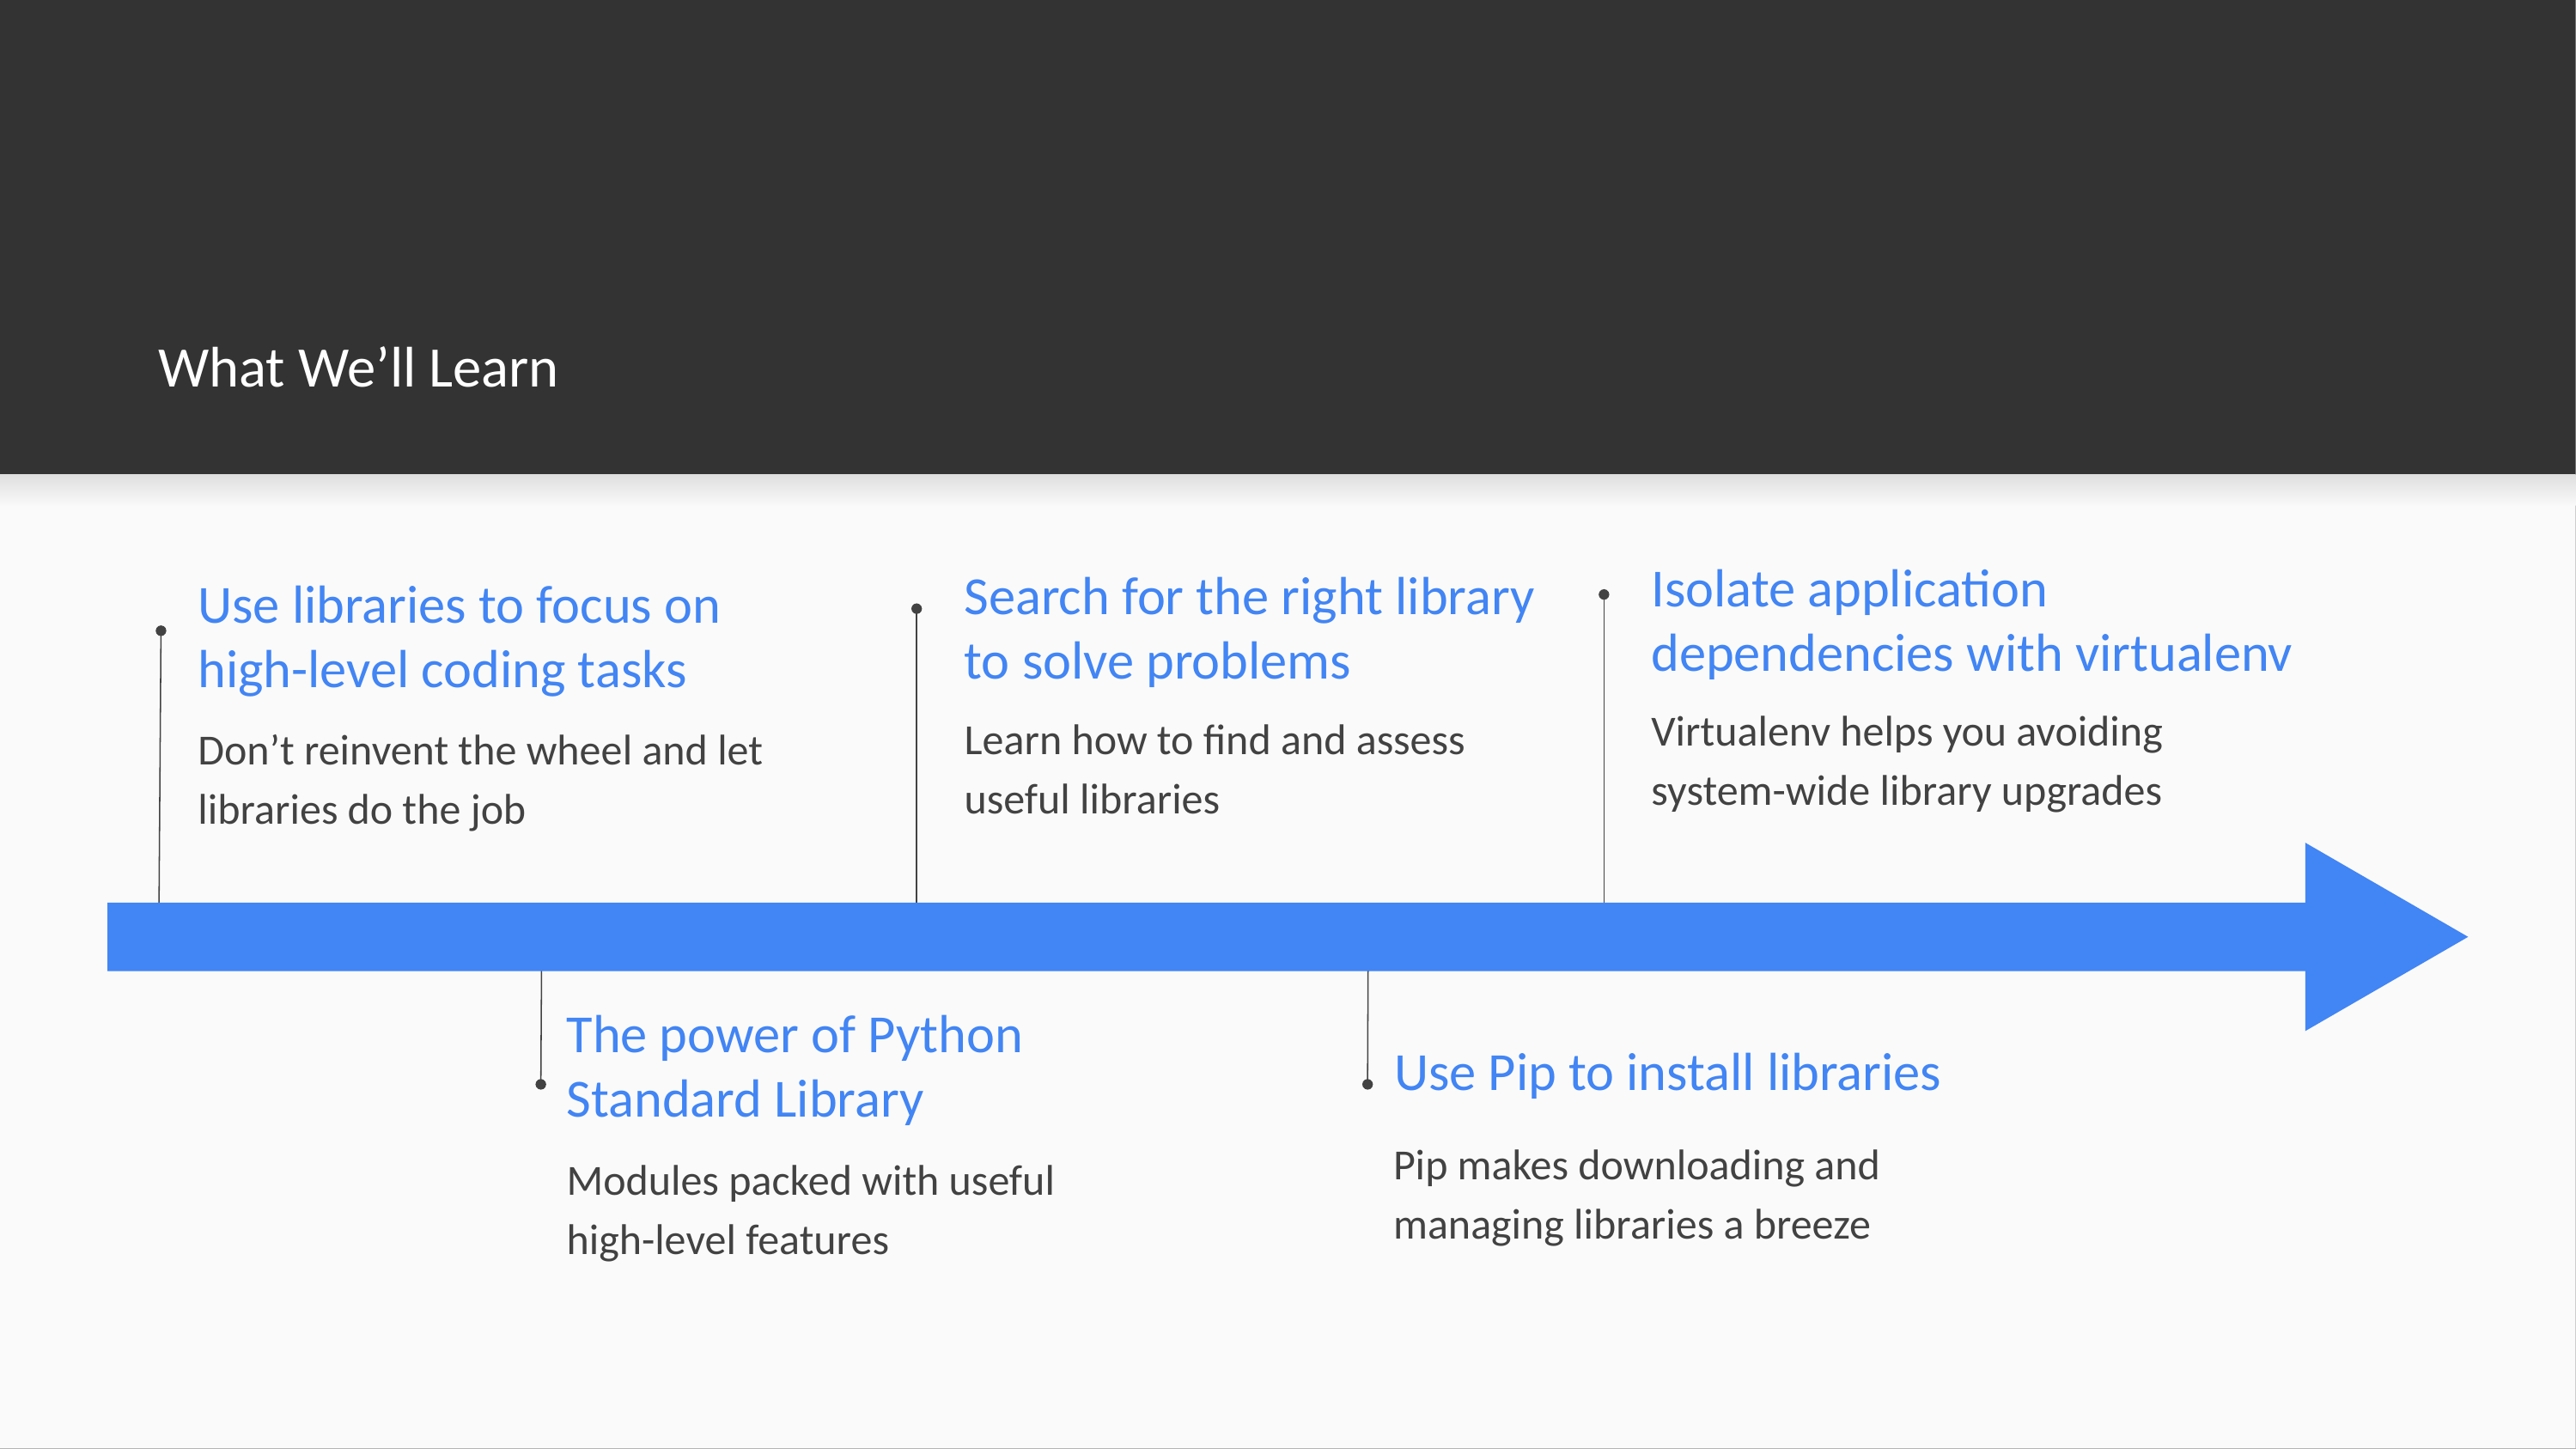

What We’ll Learn
Isolate application dependencies with virtualenv
Search for the right library to solve problems
# Use libraries to focus on high-level coding tasks
Virtualenv helps you avoiding system-wide library upgrades
Learn how to find and assess useful libraries
Don’t reinvent the wheel and let libraries do the job

The power of Python Standard Library
Use Pip to install libraries
Pip makes downloading and managing libraries a breeze
Modules packed with useful high-level features